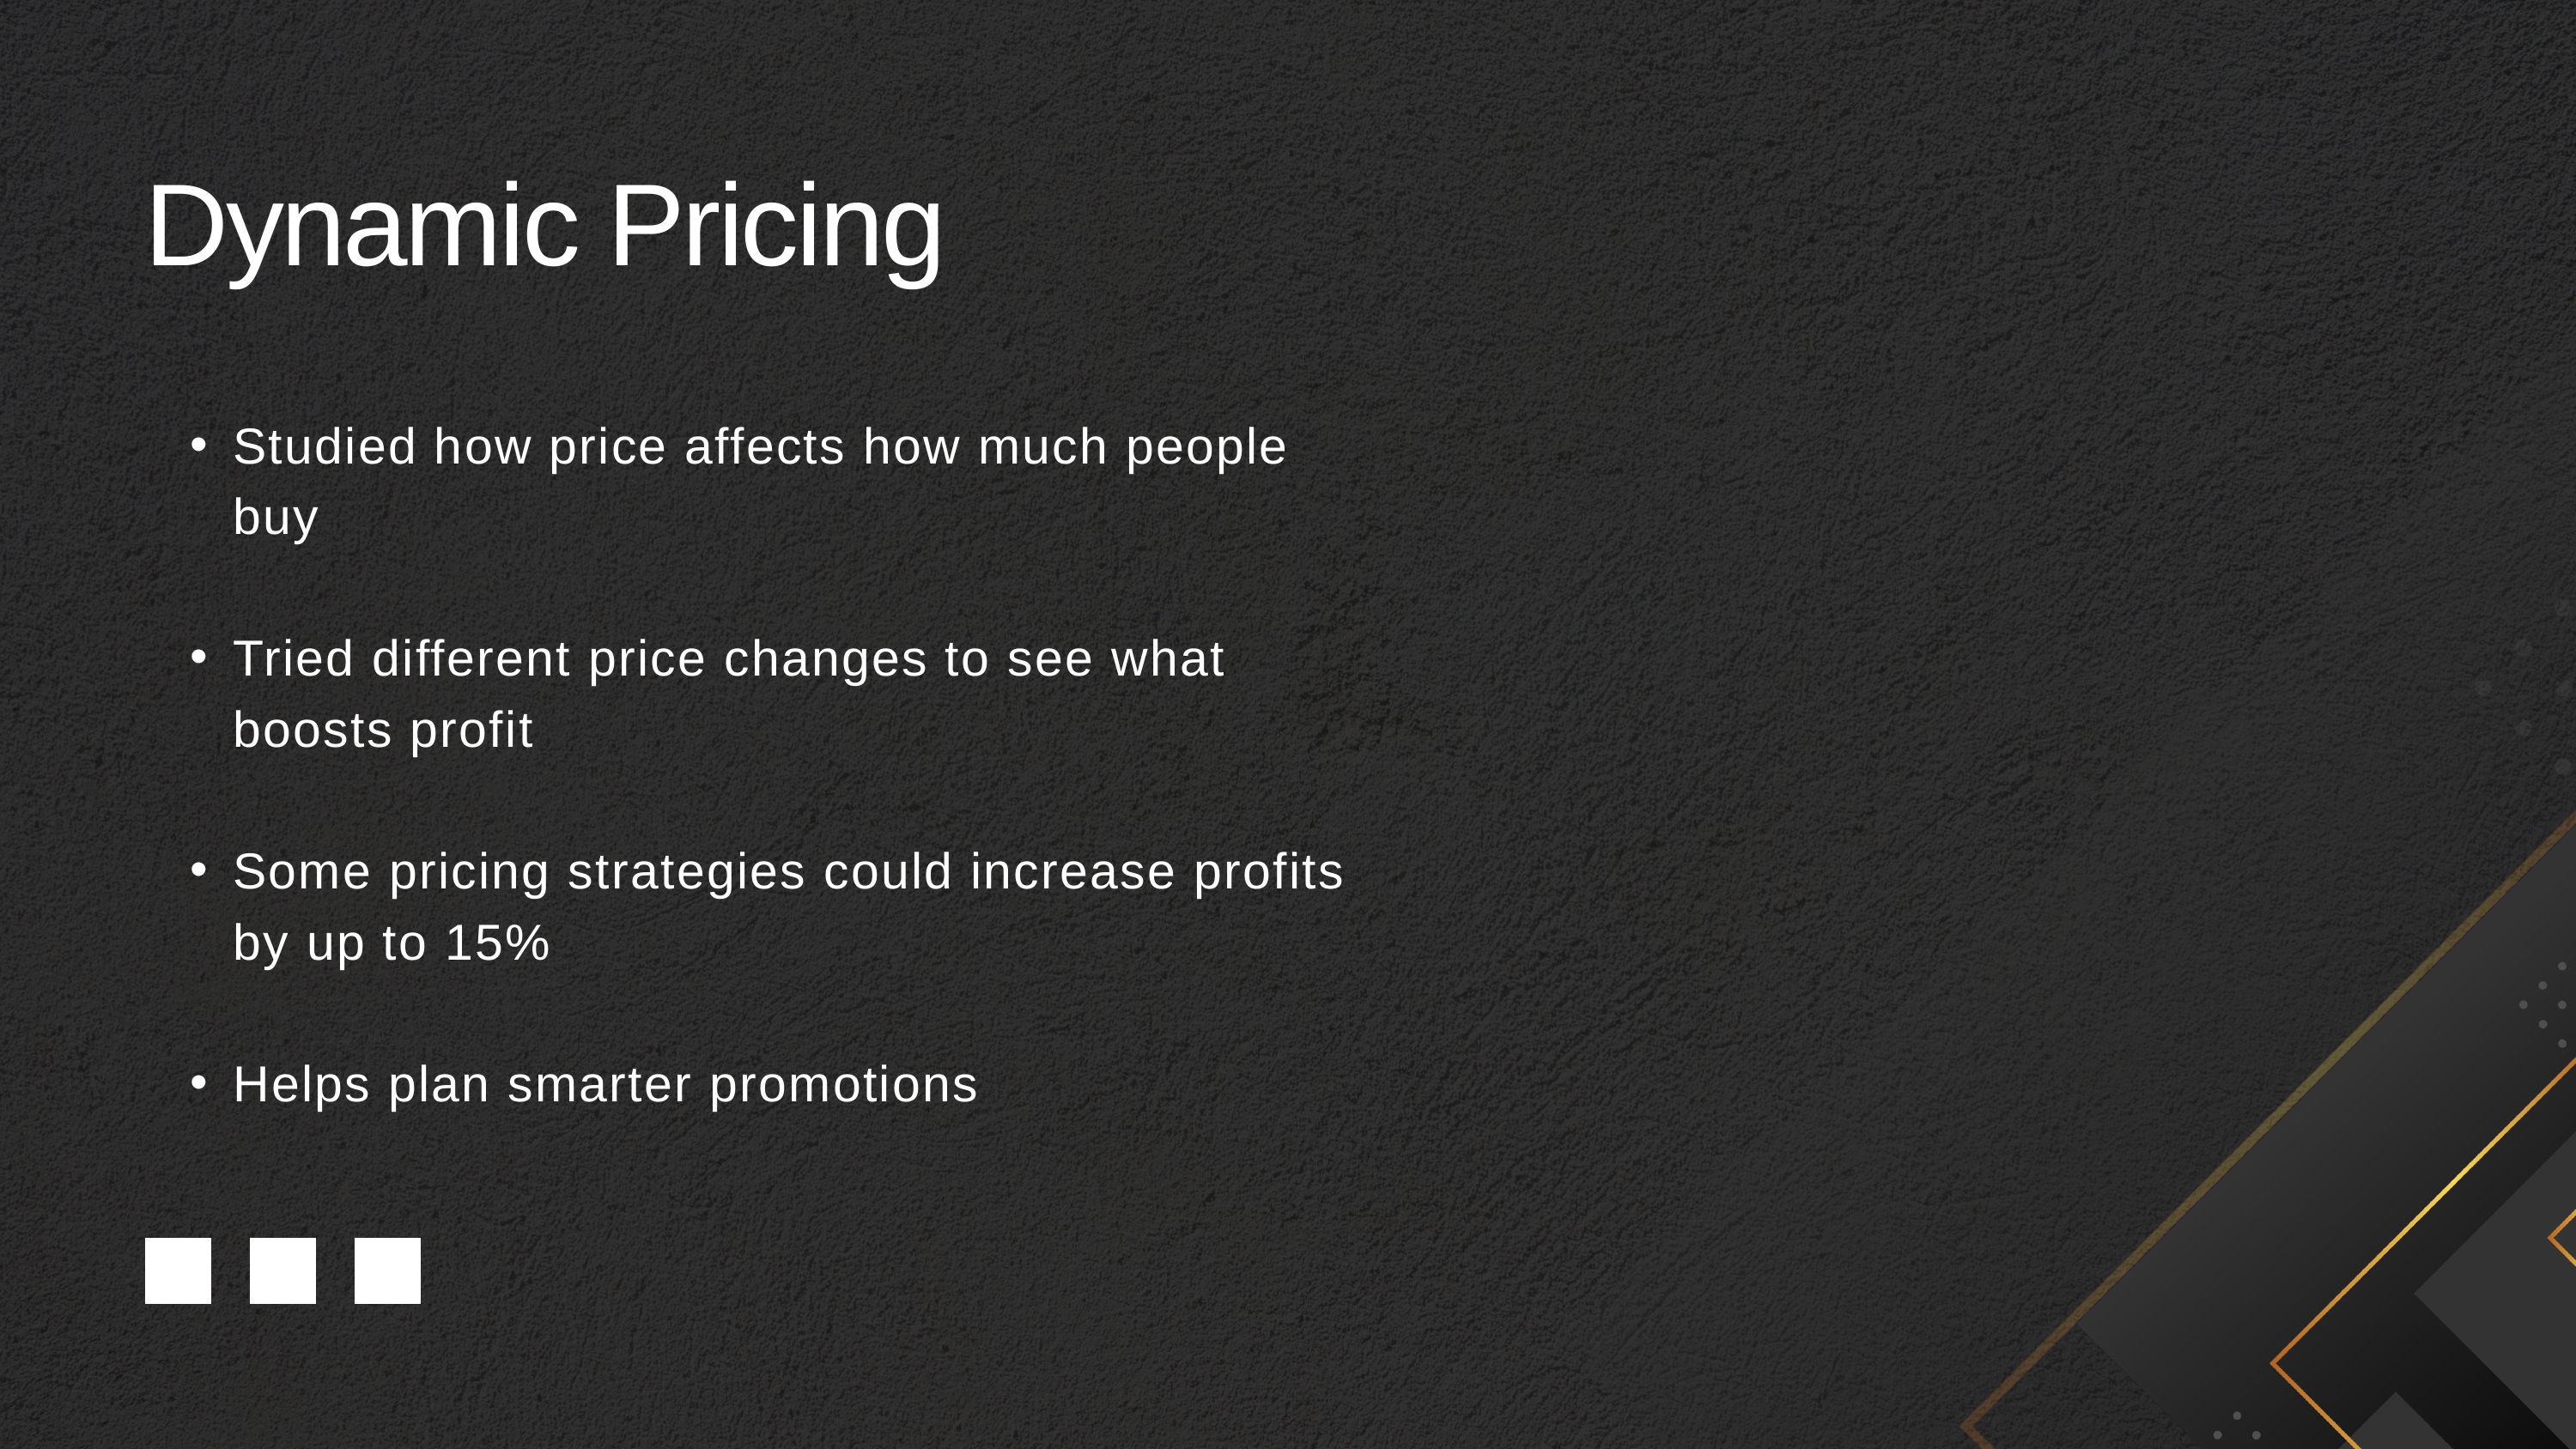

Dynamic Pricing

Studied how price affects how much people buy

Tried different price changes to see what boosts profit

Some pricing strategies could increase profits by up to 15%

Helps plan smarter promotions